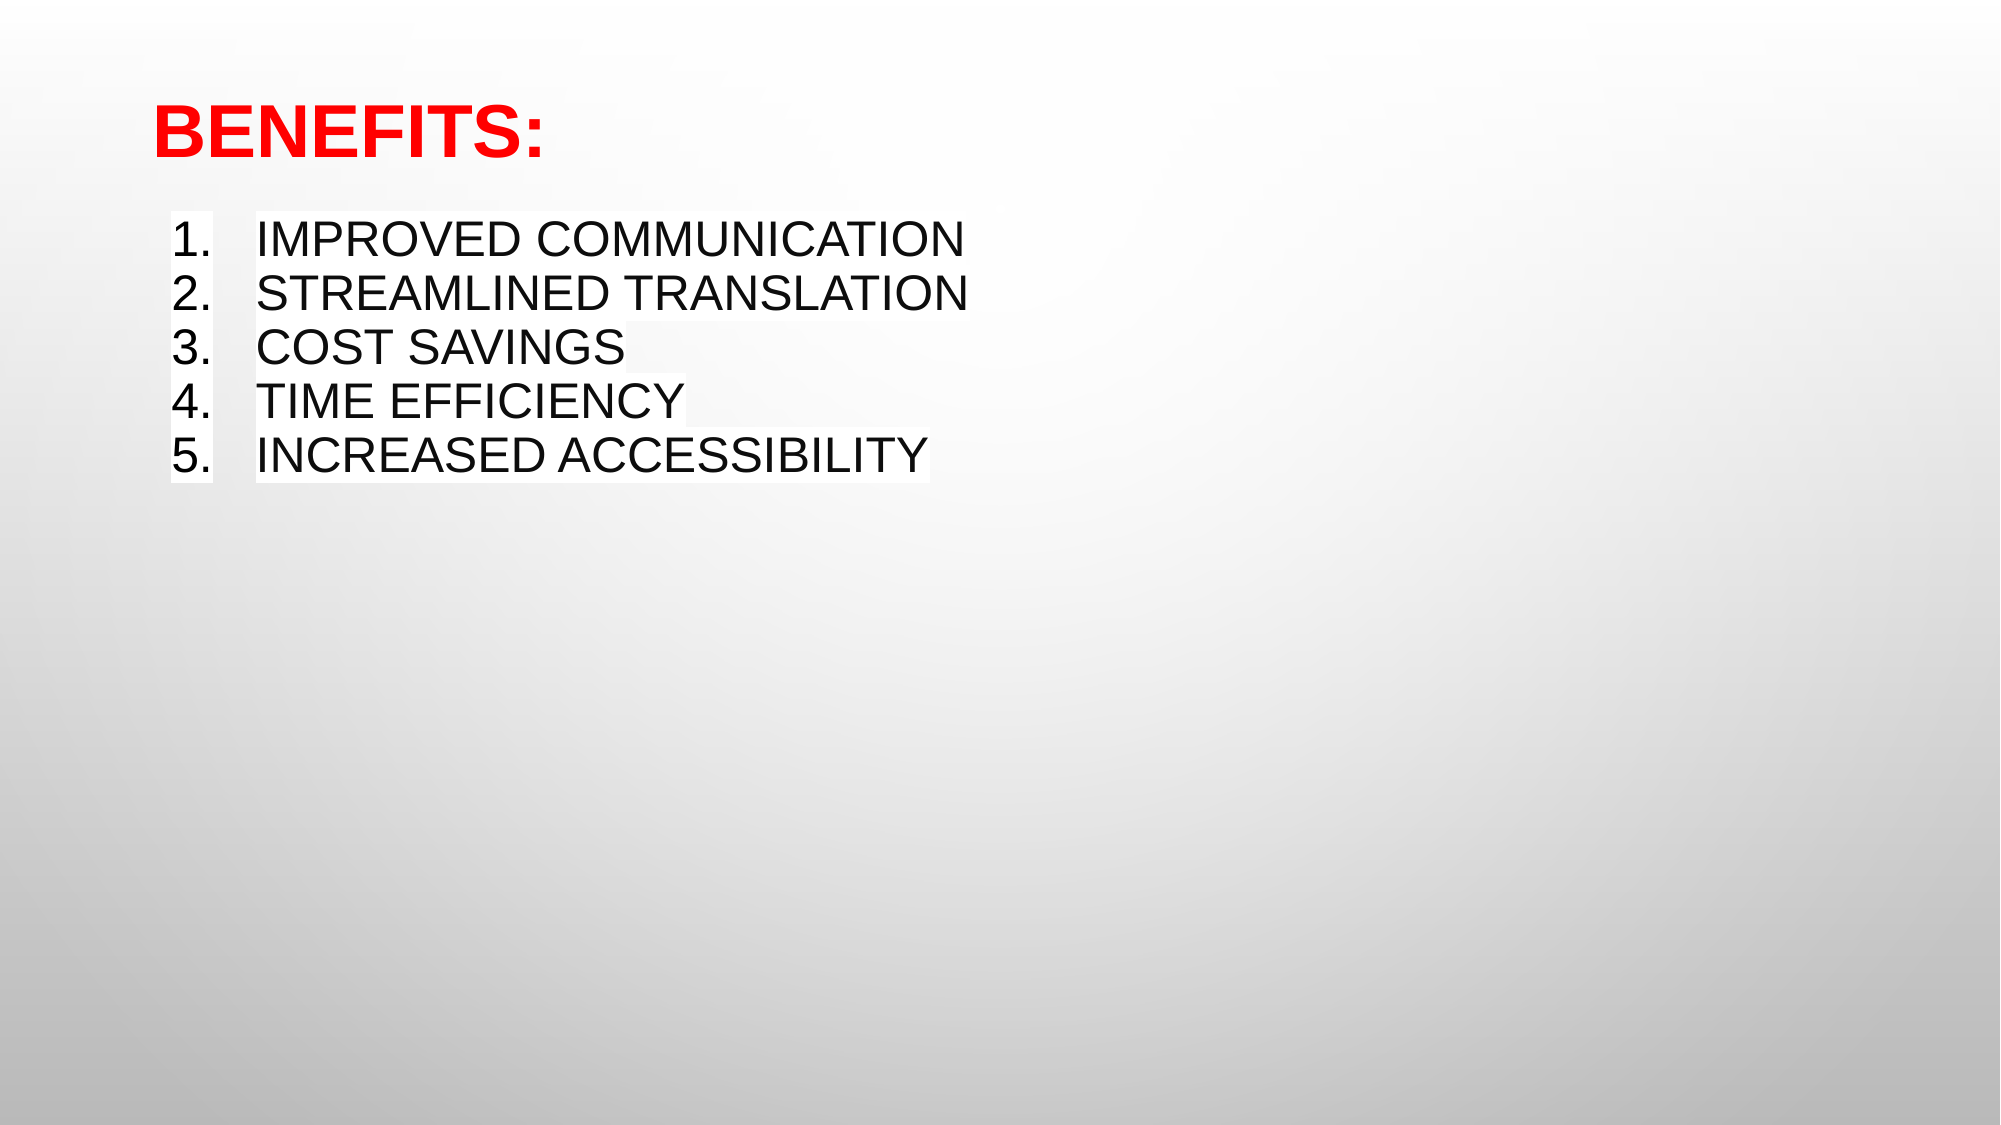

# Benefits:
Improved Communication
Streamlined Translation
Cost Savings
Time Efficiency
Increased Accessibility